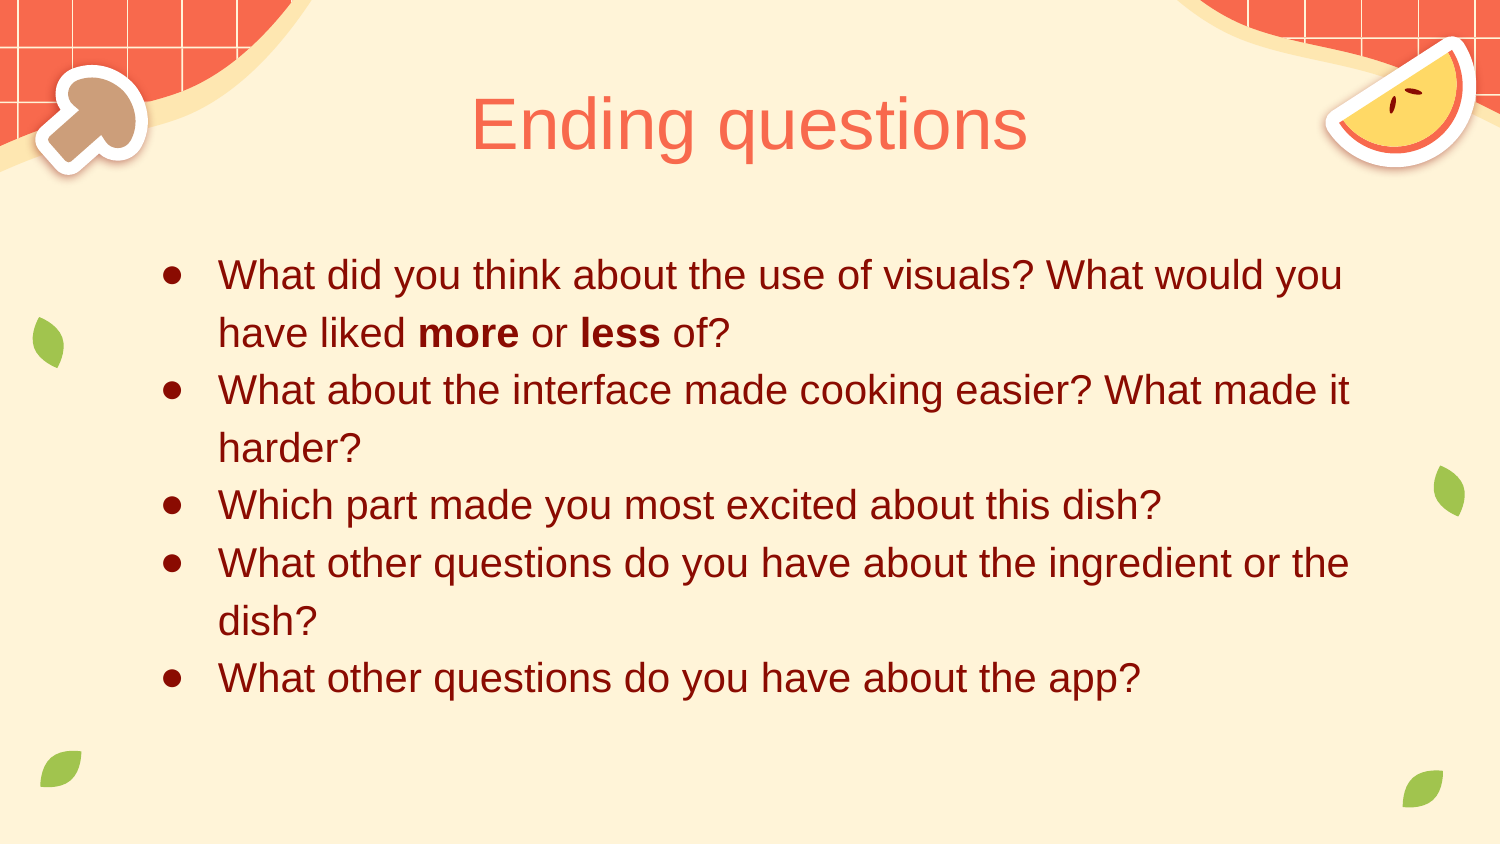

# Ending questions
What did you think about the use of visuals? What would you have liked more or less of?
What about the interface made cooking easier? What made it harder?
Which part made you most excited about this dish?
What other questions do you have about the ingredient or the dish?
What other questions do you have about the app?